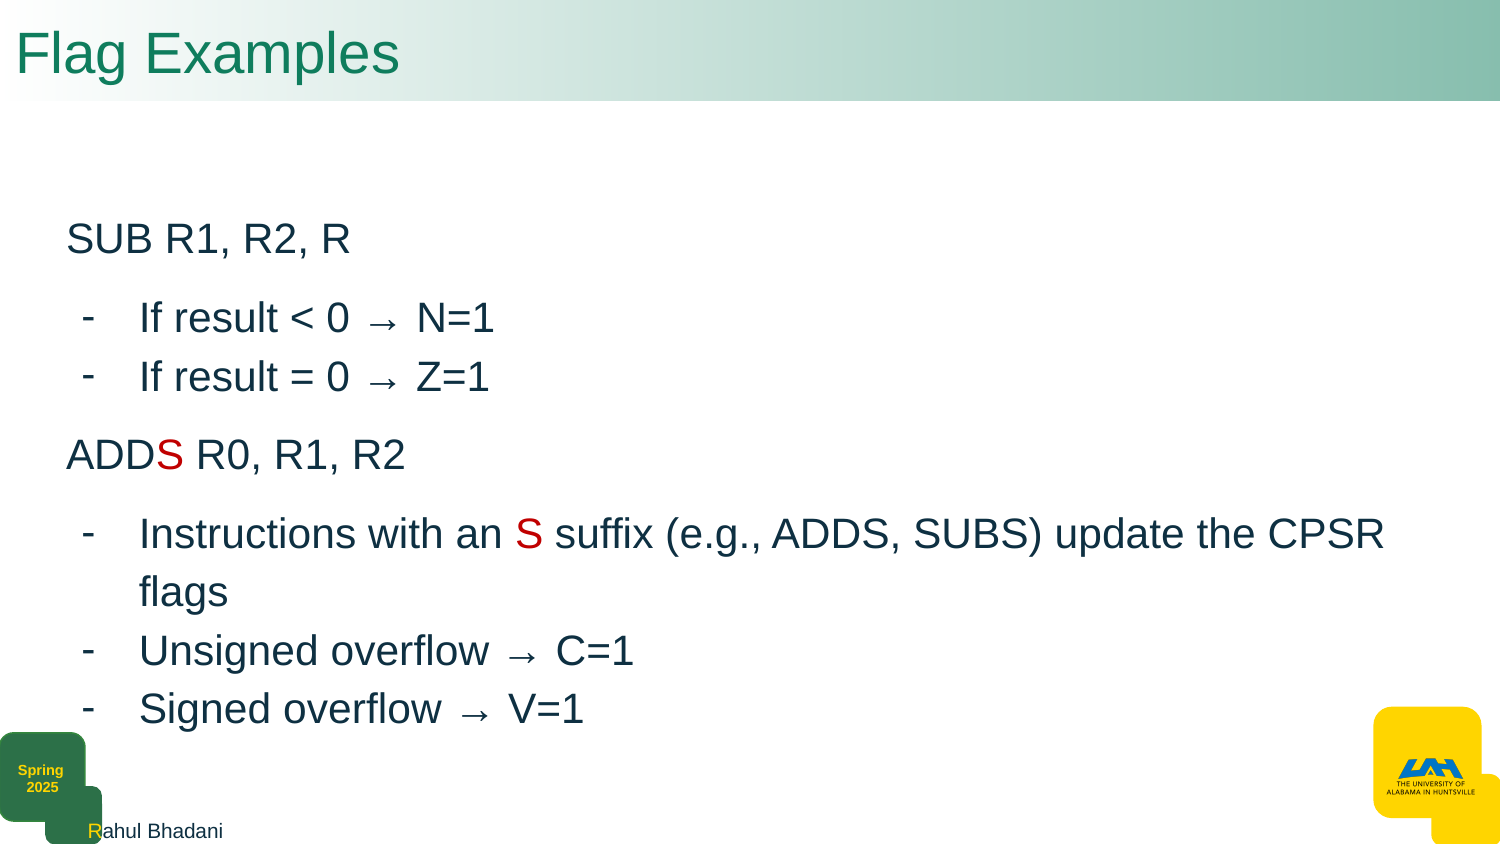

# Flag Examples
SUB R1, R2, R
If result < 0 → N=1
If result = 0 → Z=1
ADDS R0, R1, R2
Instructions with an S suffix (e.g., ADDS, SUBS) update the CPSR flags
Unsigned overflow → C=1
Signed overflow → V=1